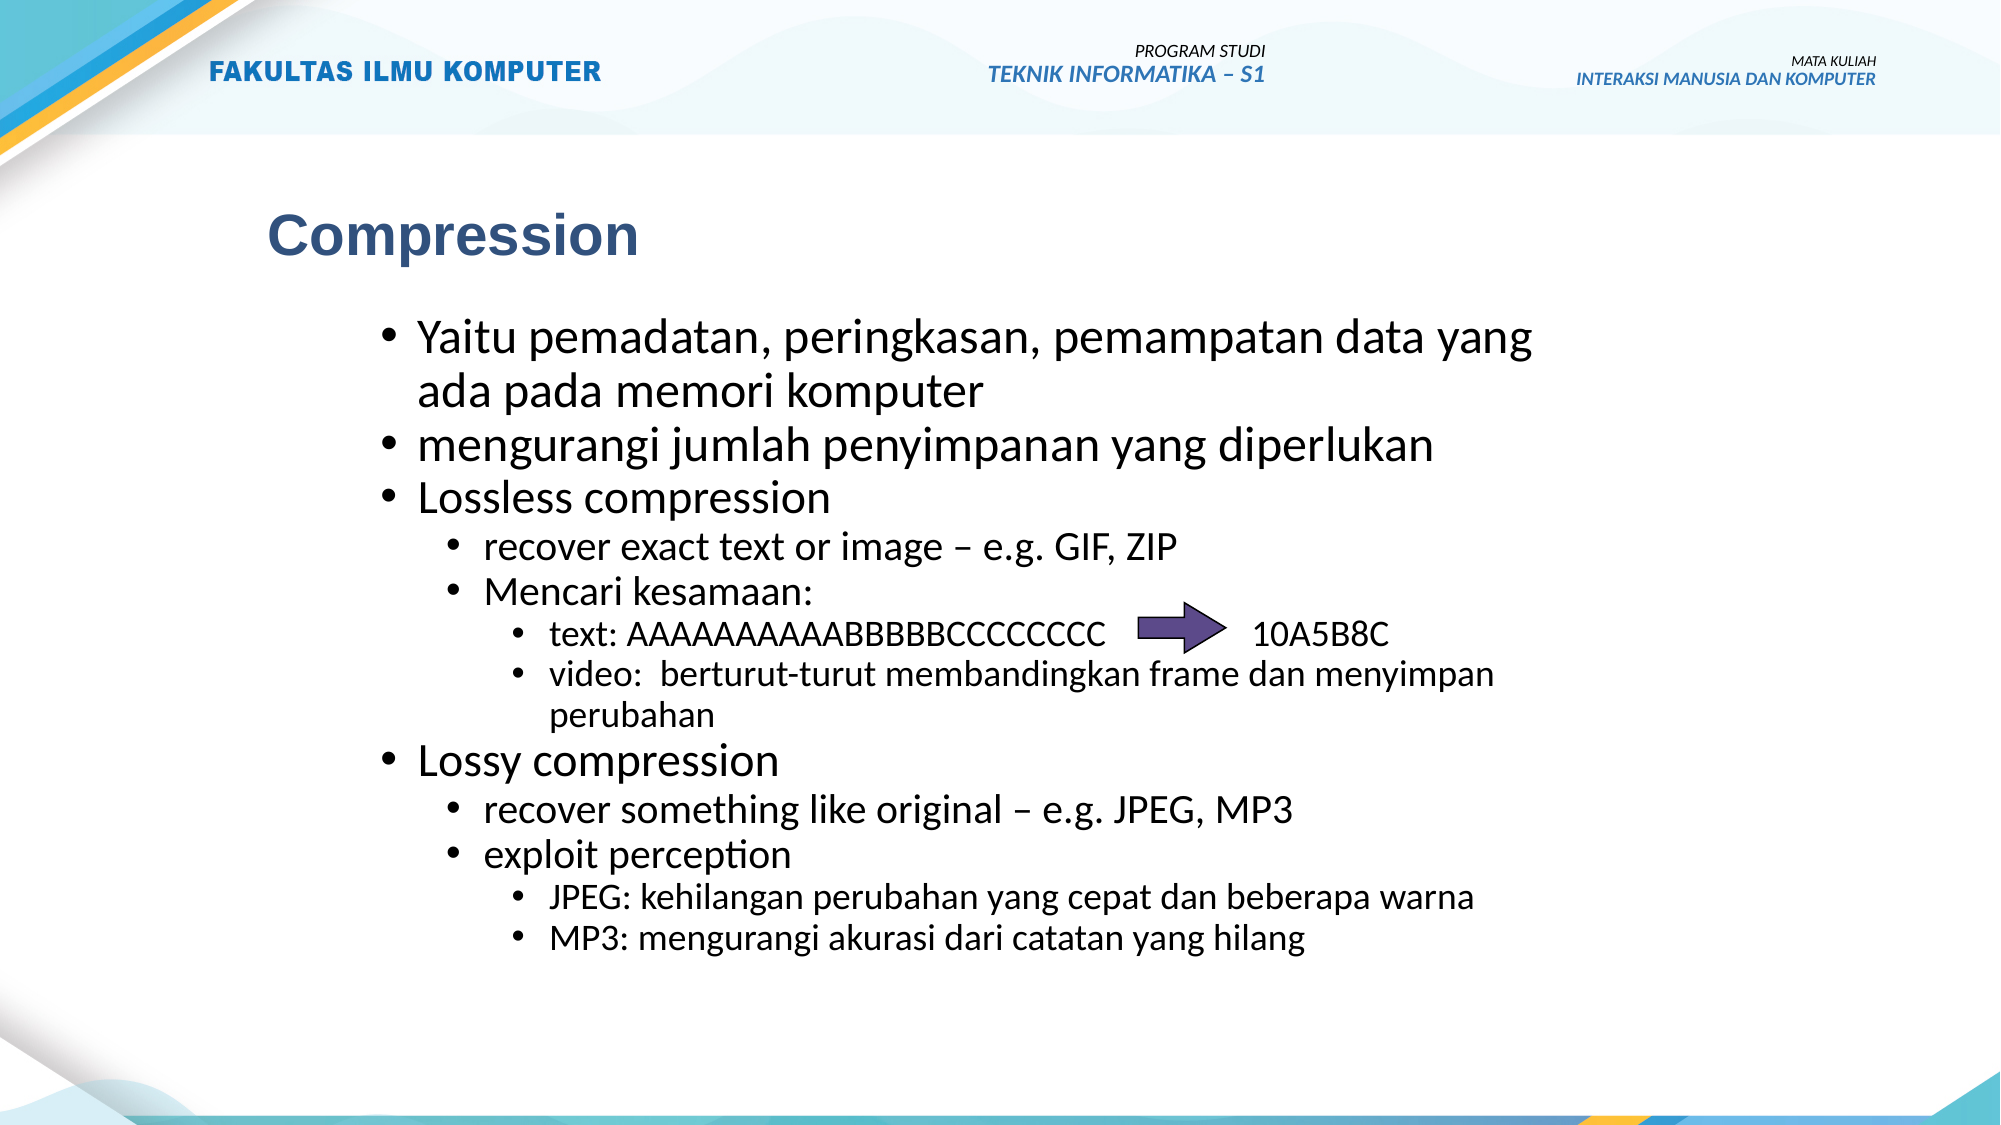

PROGRAM STUDI
TEKNIK INFORMATIKA – S1
MATA KULIAH
INTERAKSI MANUSIA DAN KOMPUTER
# Compression
Yaitu pemadatan, peringkasan, pemampatan data yang ada pada memori komputer
mengurangi jumlah penyimpanan yang diperlukan
Lossless compression
recover exact text or image – e.g. GIF, ZIP
Mencari kesamaan:
text: AAAAAAAAAABBBBBCCCCCCCC                 10A5B8C
video:  berturut-turut membandingkan frame dan menyimpan perubahan
Lossy compression
recover something like original – e.g. JPEG, MP3
exploit perception
JPEG: kehilangan perubahan yang cepat dan beberapa warna
MP3: mengurangi akurasi dari catatan yang hilang